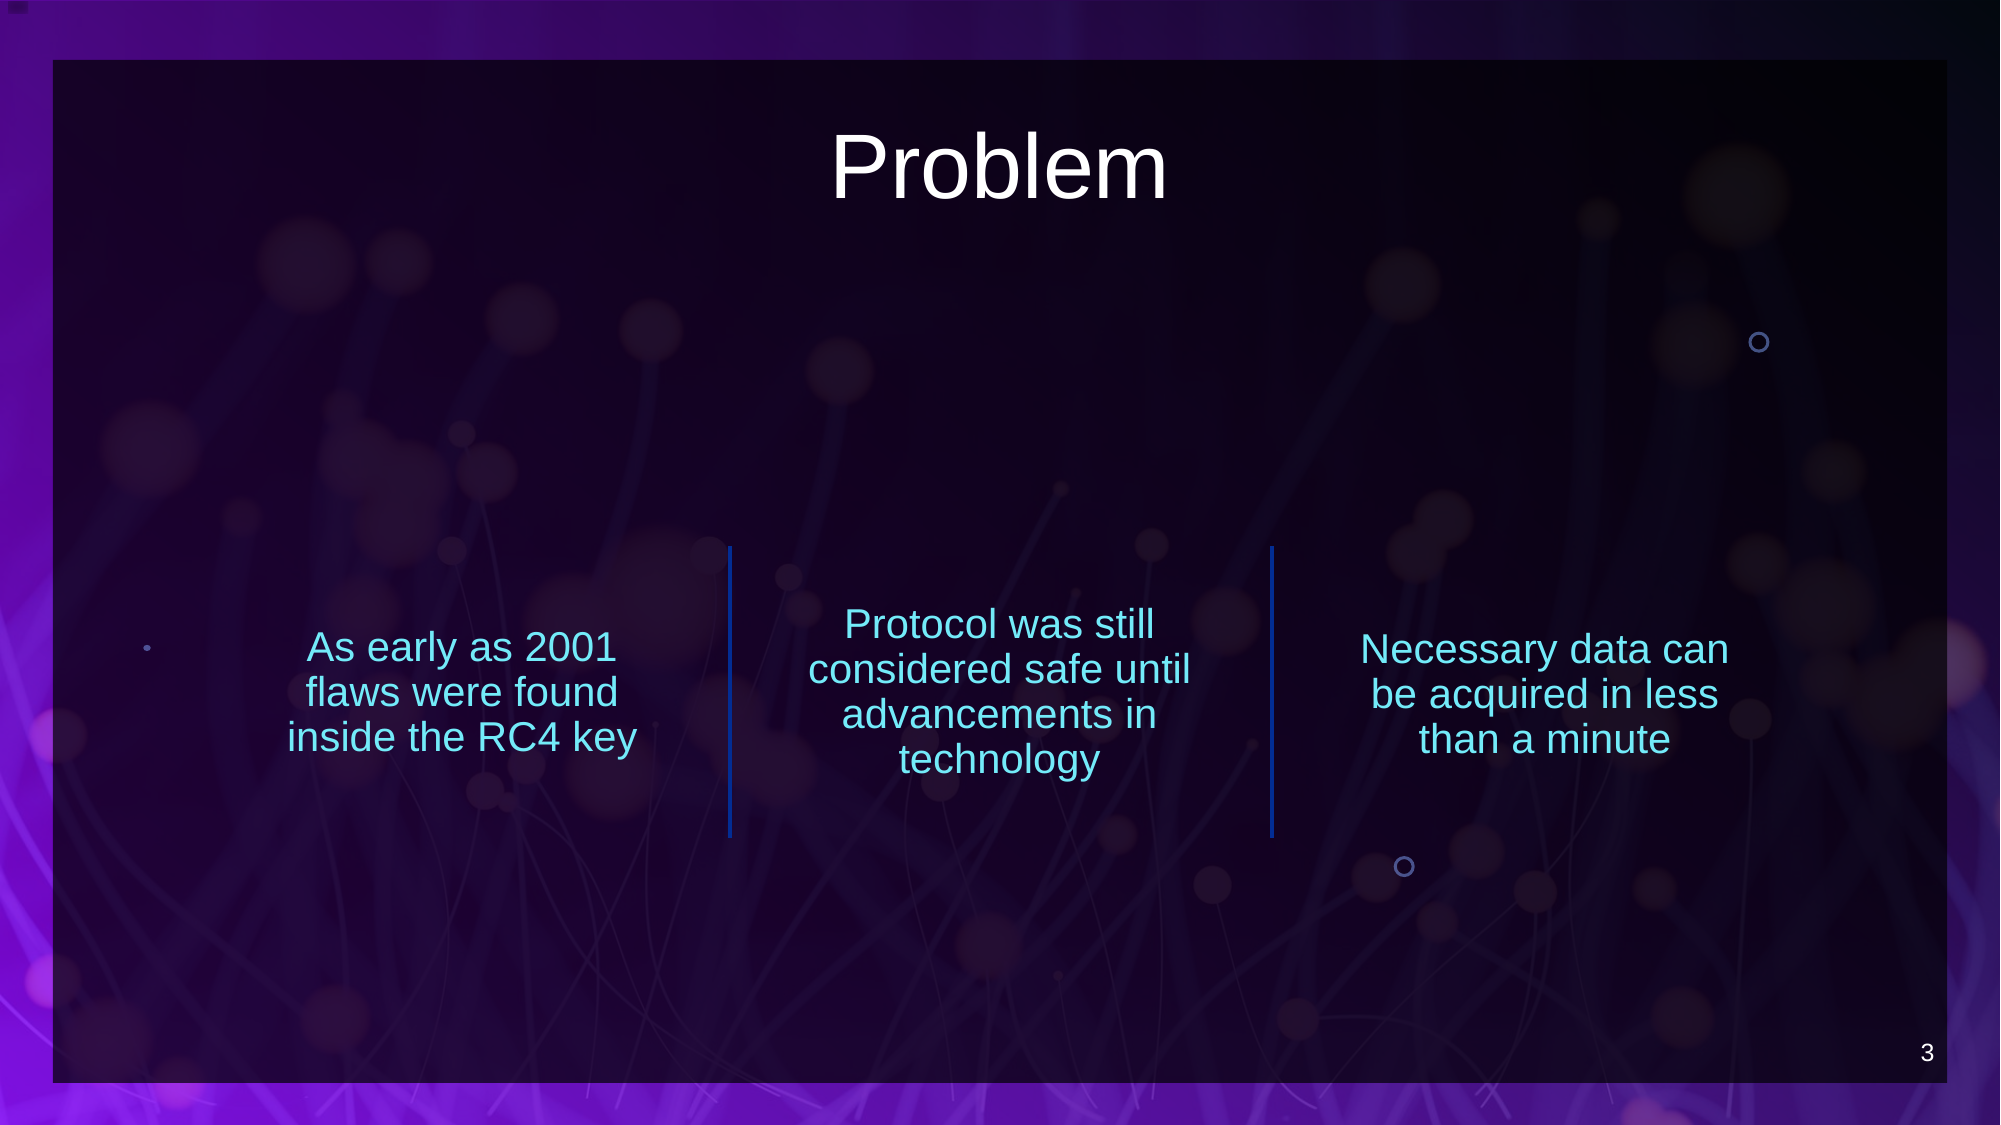

# Problem

Protocol was still considered safe until advancements in technology
As early as 2001 flaws were found inside the RC4 key

Necessary data can be acquired in less than a minute

3